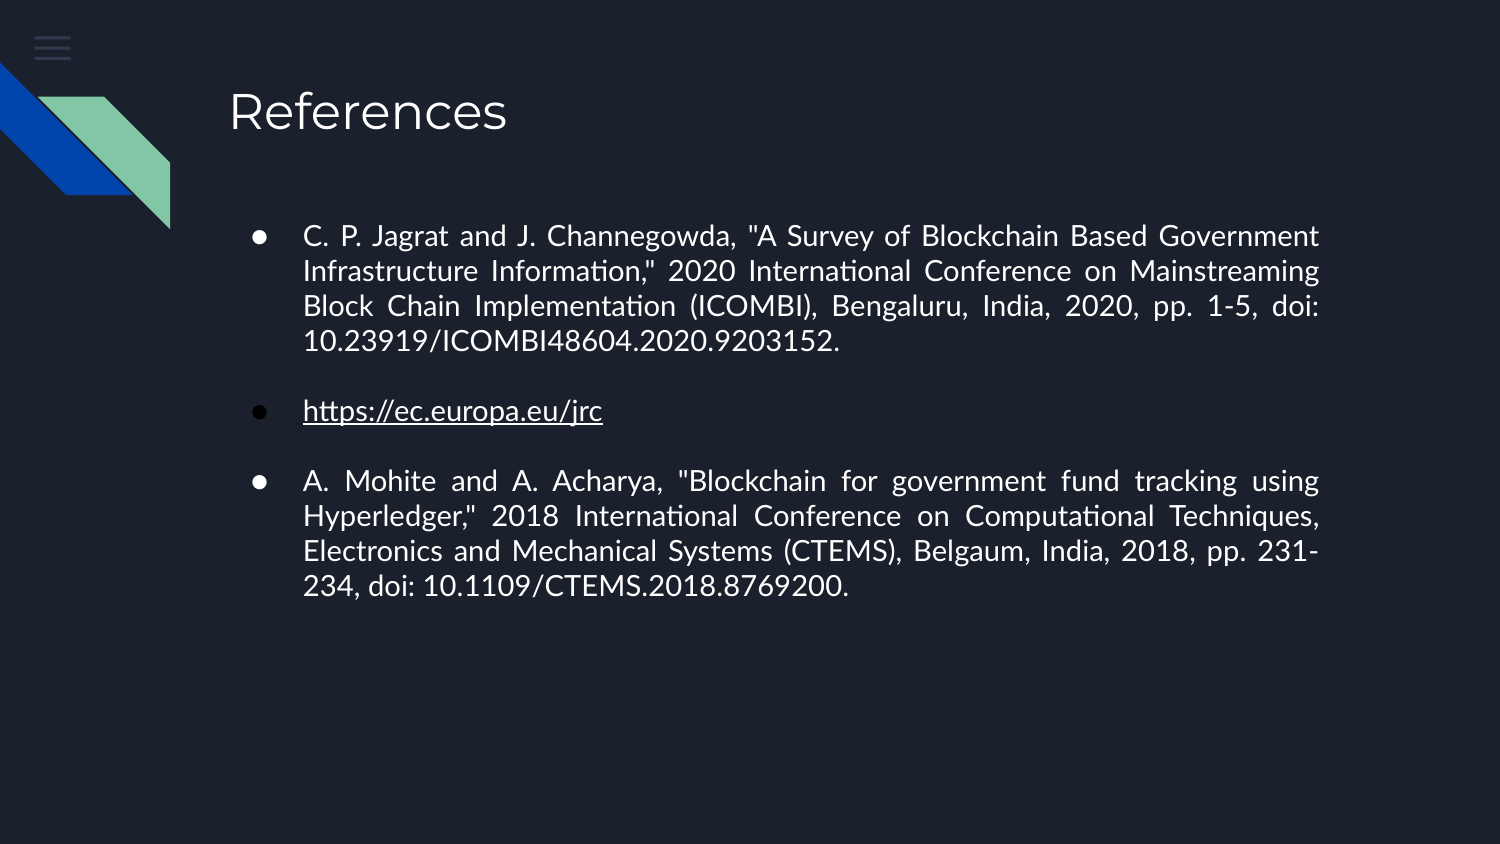

# References
C. P. Jagrat and J. Channegowda, "A Survey of Blockchain Based Government Infrastructure Information," 2020 International Conference on Mainstreaming Block Chain Implementation (ICOMBI), Bengaluru, India, 2020, pp. 1-5, doi: 10.23919/ICOMBI48604.2020.9203152.

https://ec.europa.eu/jrc

A. Mohite and A. Acharya, "Blockchain for government fund tracking using Hyperledger," 2018 International Conference on Computational Techniques, Electronics and Mechanical Systems (CTEMS), Belgaum, India, 2018, pp. 231-234, doi: 10.1109/CTEMS.2018.8769200.